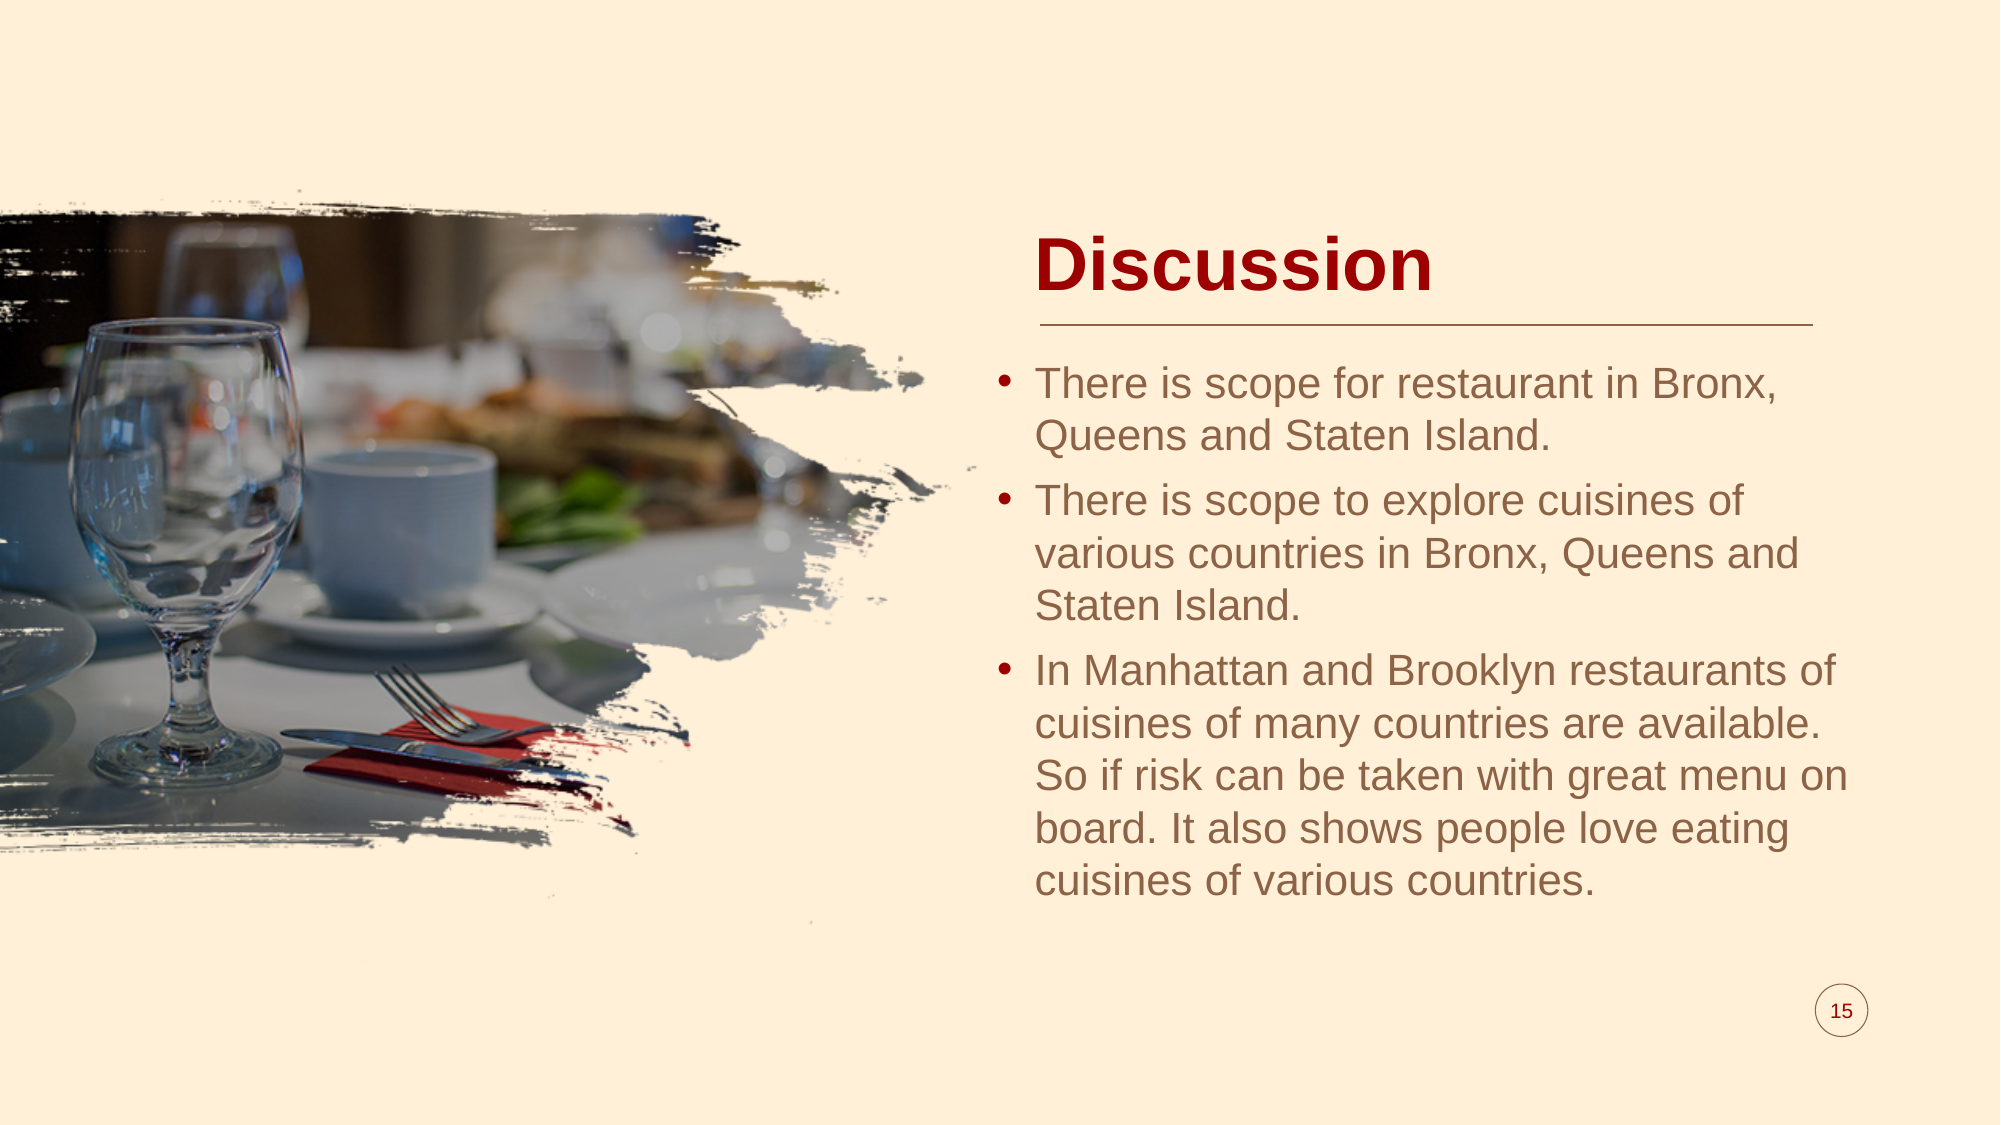

# Discussion
There is scope for restaurant in Bronx, Queens and Staten Island.
There is scope to explore cuisines of various countries in Bronx, Queens and Staten Island.
In Manhattan and Brooklyn restaurants of cuisines of many countries are available. So if risk can be taken with great menu on board. It also shows people love eating cuisines of various countries.
15